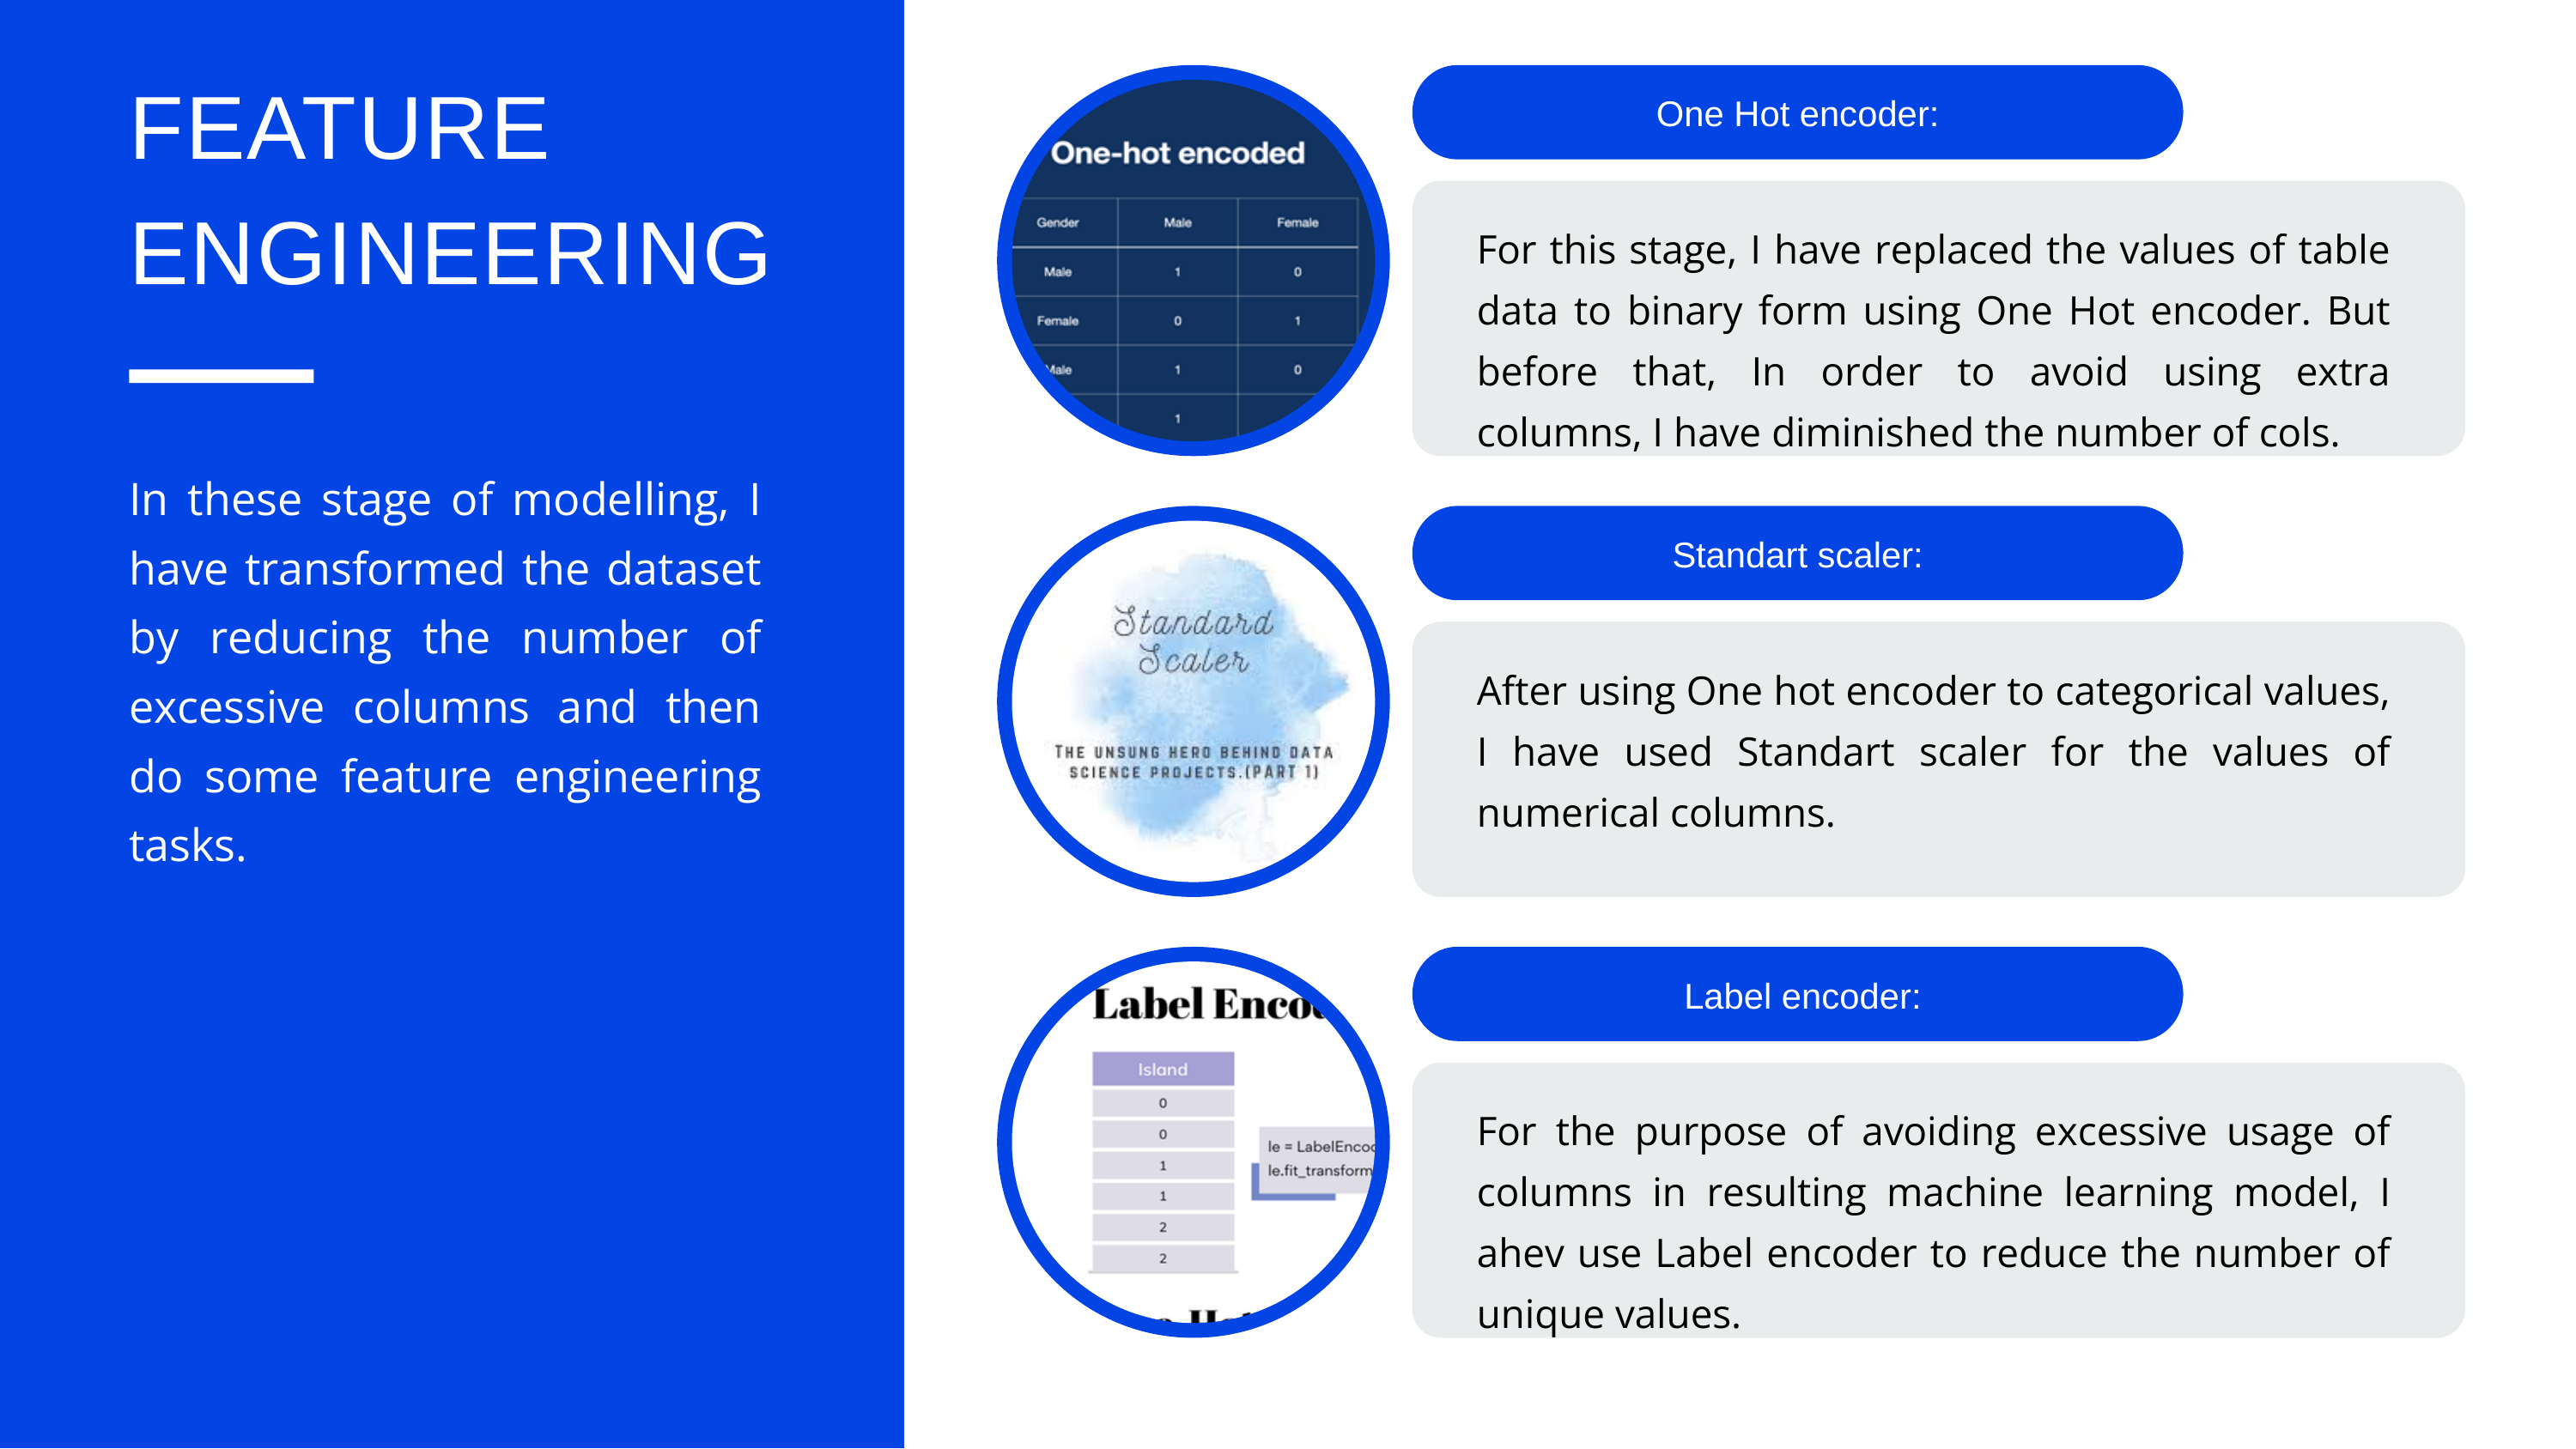

FEATURE ENGINEERING

One Hot encoder:

For this stage, I have replaced the values of table data to binary form using One Hot encoder. But before that, In order to avoid using extra columns, I have diminished the number of cols.

In these stage of modelling, I have transformed the dataset by reducing the number of excessive columns and then do some feature engineering tasks.

Standart scaler:

After using One hot encoder to categorical values, I have used Standart scaler for the values of numerical columns.

 Label encoder:

For the purpose of avoiding excessive usage of columns in resulting machine learning model, I ahev use Label encoder to reduce the number of unique values.